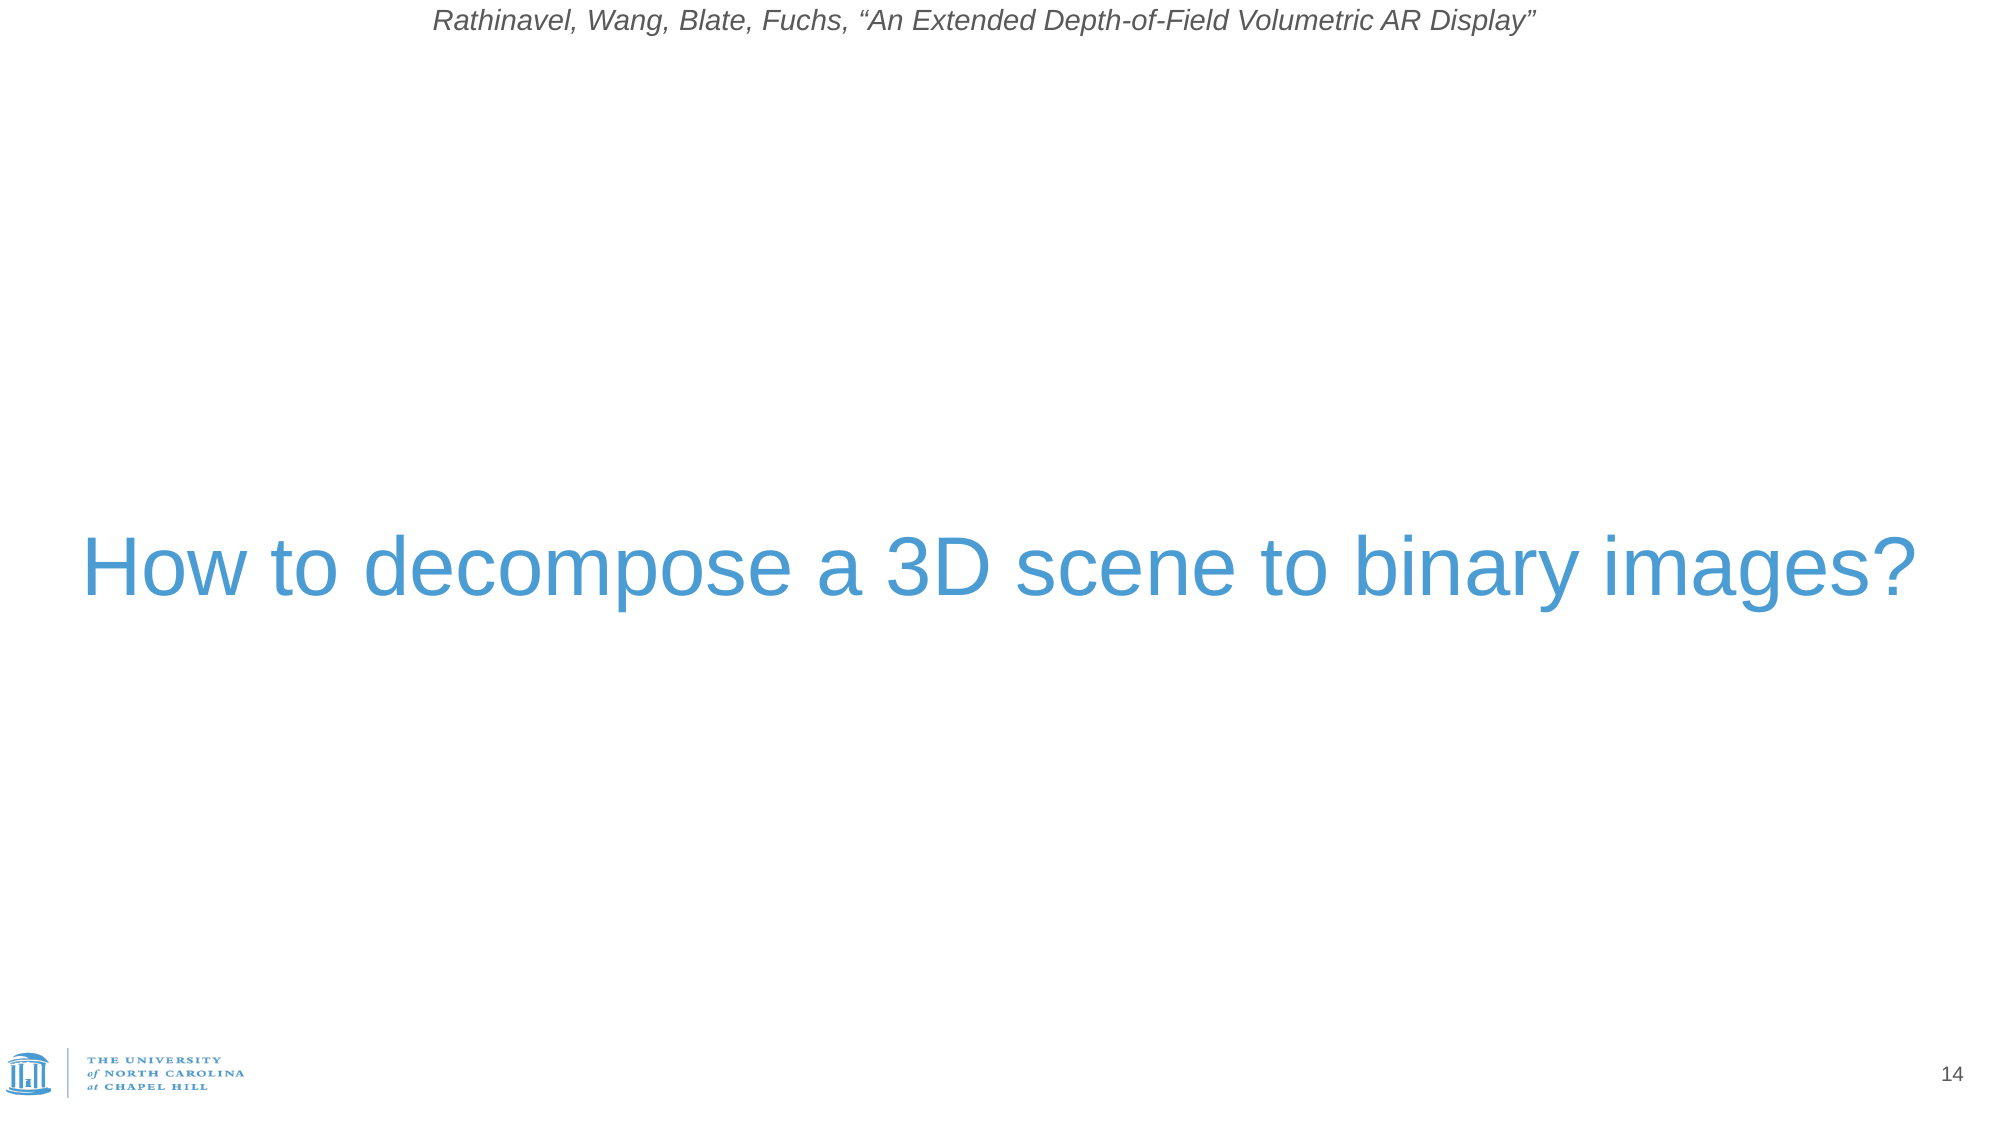

# How to decompose a 3D scene to binary images?
14